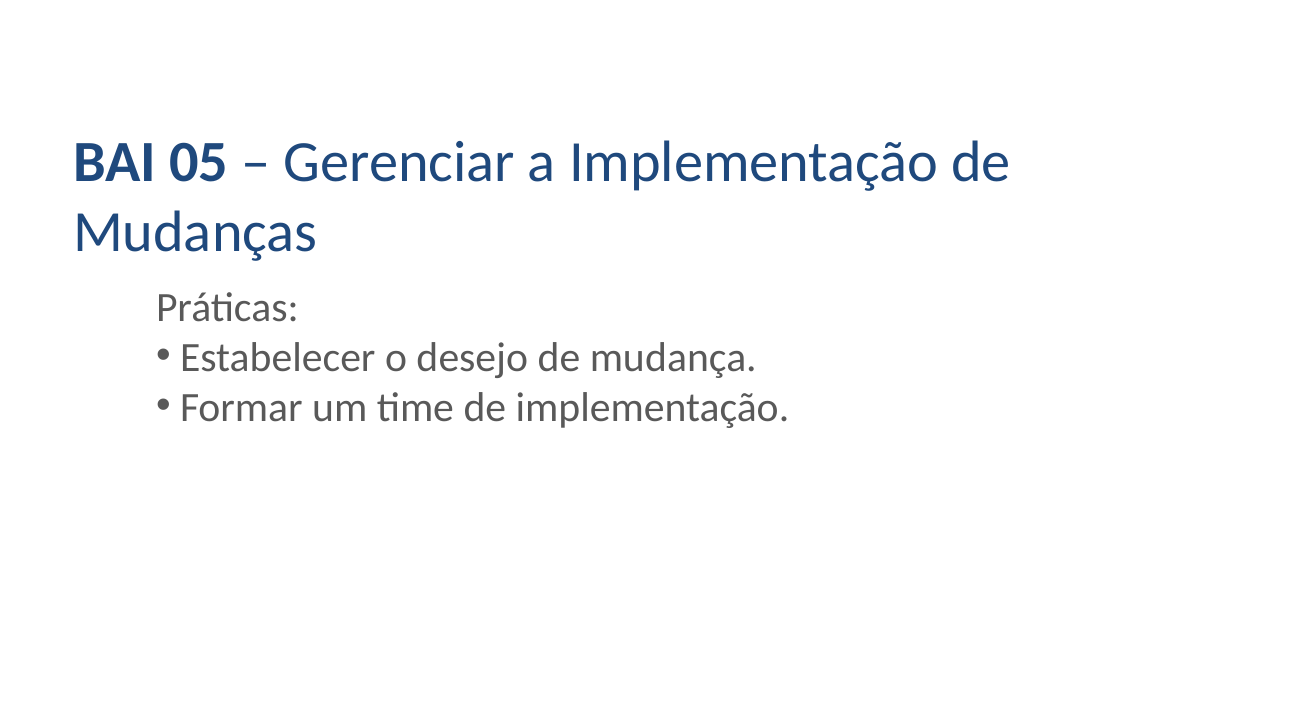

BAI 05 – Gerenciar a Implementação de Mudanças

Práticas:
 Estabelecer o desejo de mudança.
 Formar um time de implementação.